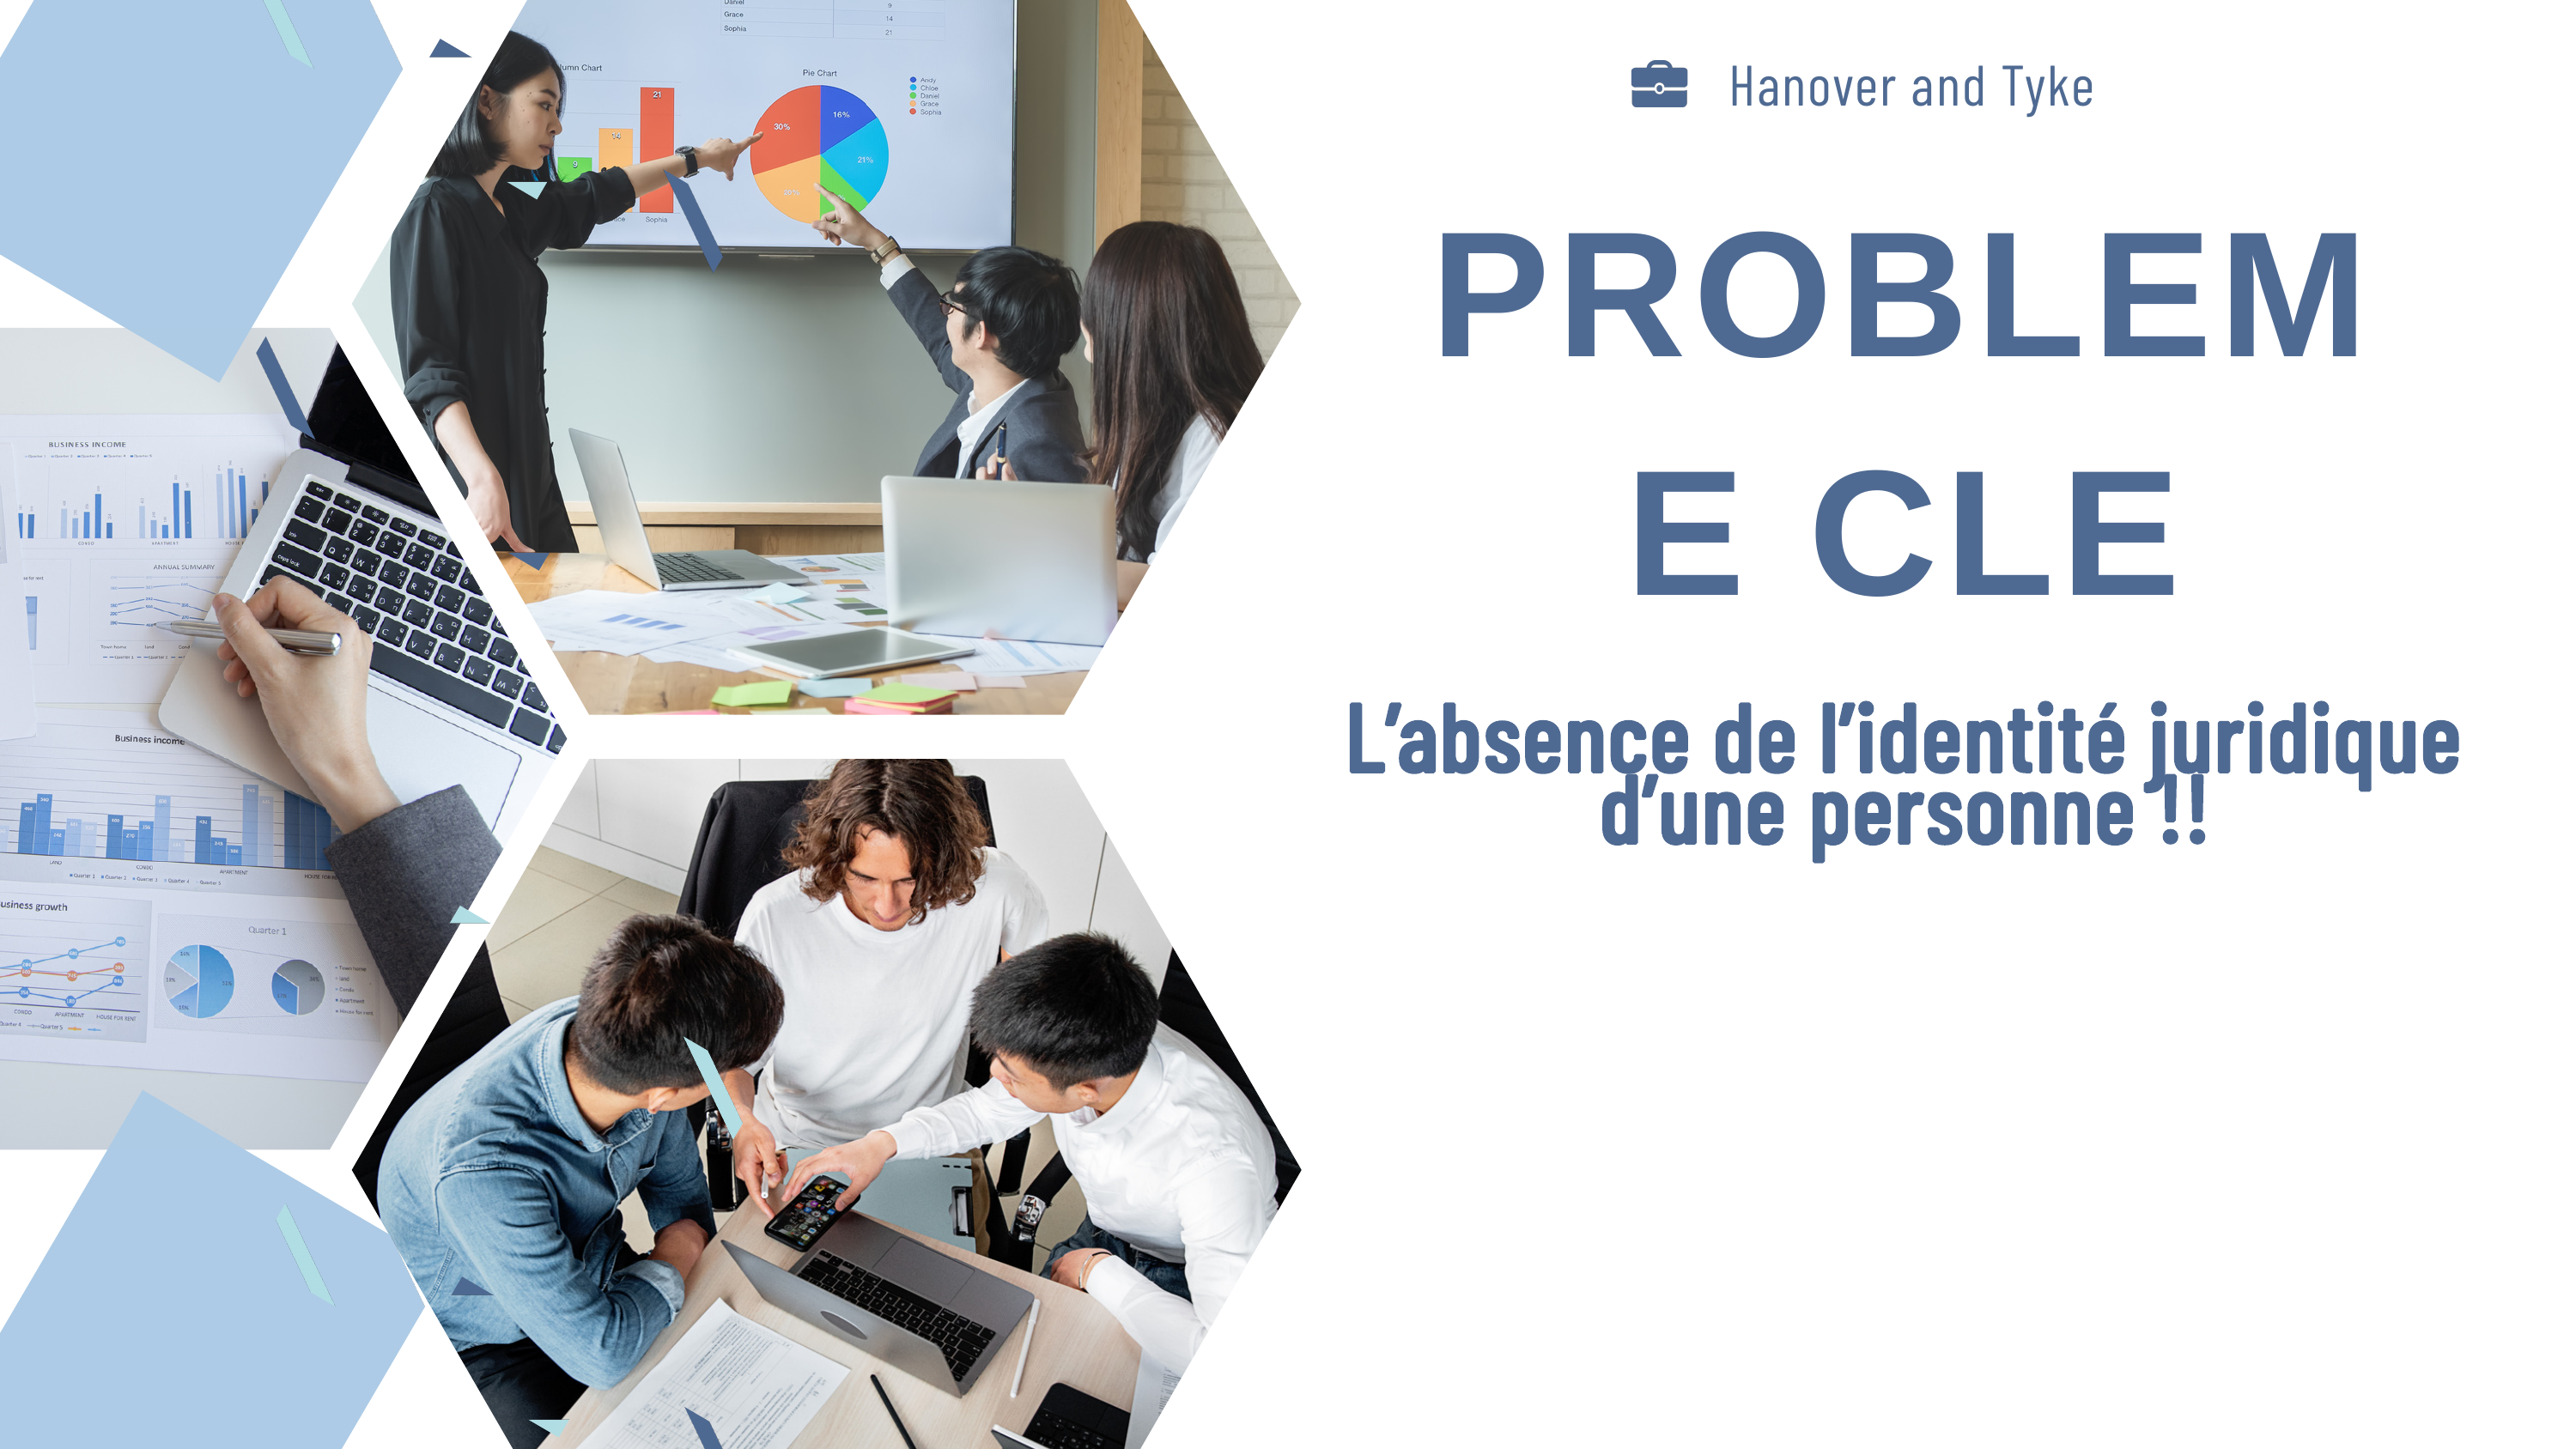

Hanover and Tyke

PROBLEME CLE

L’absence de l’identité juridique d’une personne !!